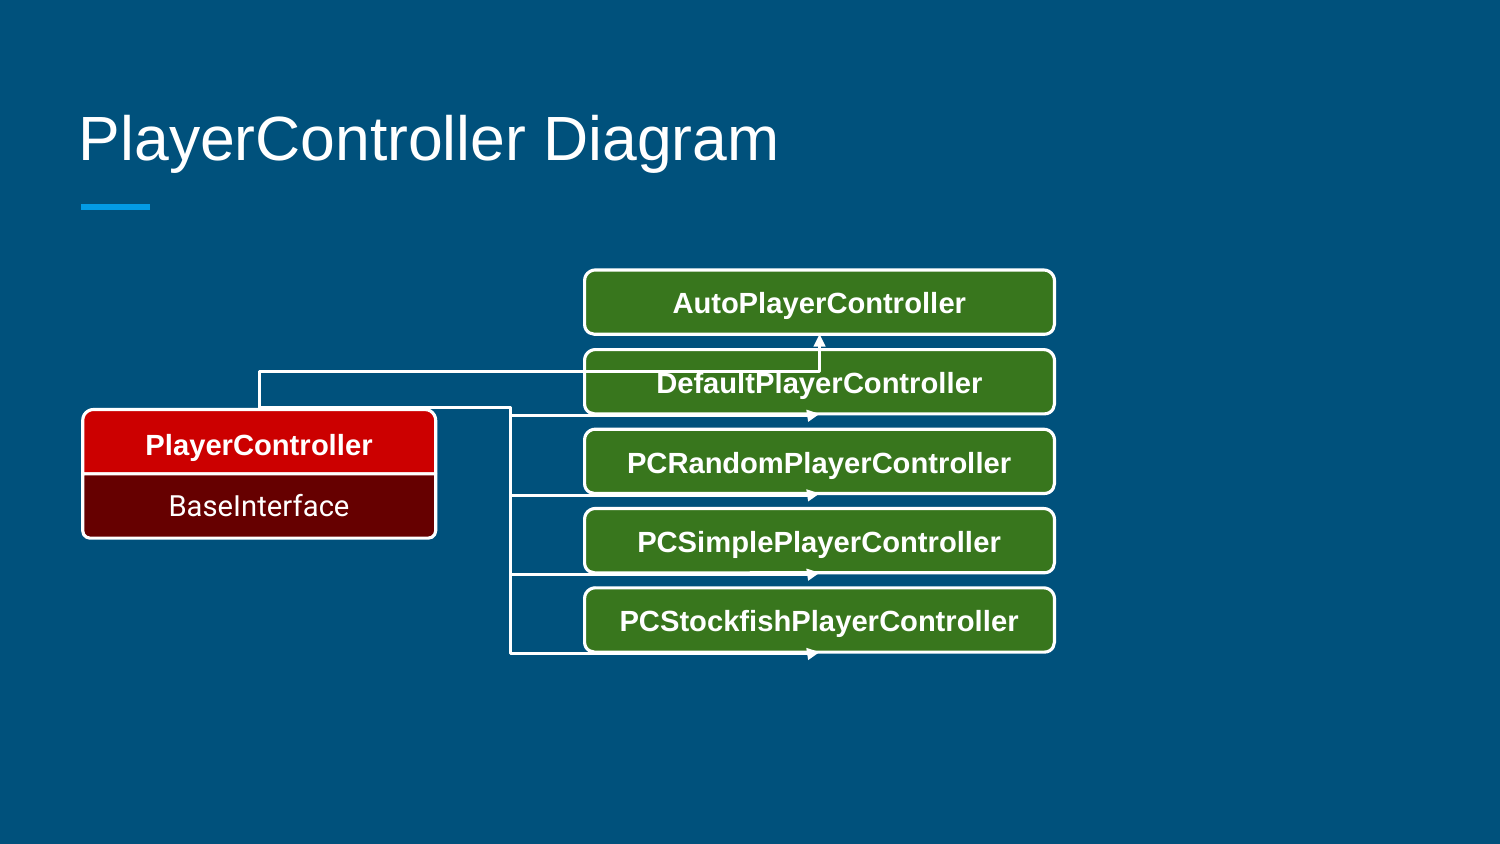

# PlayerController Diagram
AutoPlayerController
DefaultPlayerController
PlayerController
BaseInterface
PCRandomPlayerController
PCSimplePlayerController
PCStockfishPlayerController